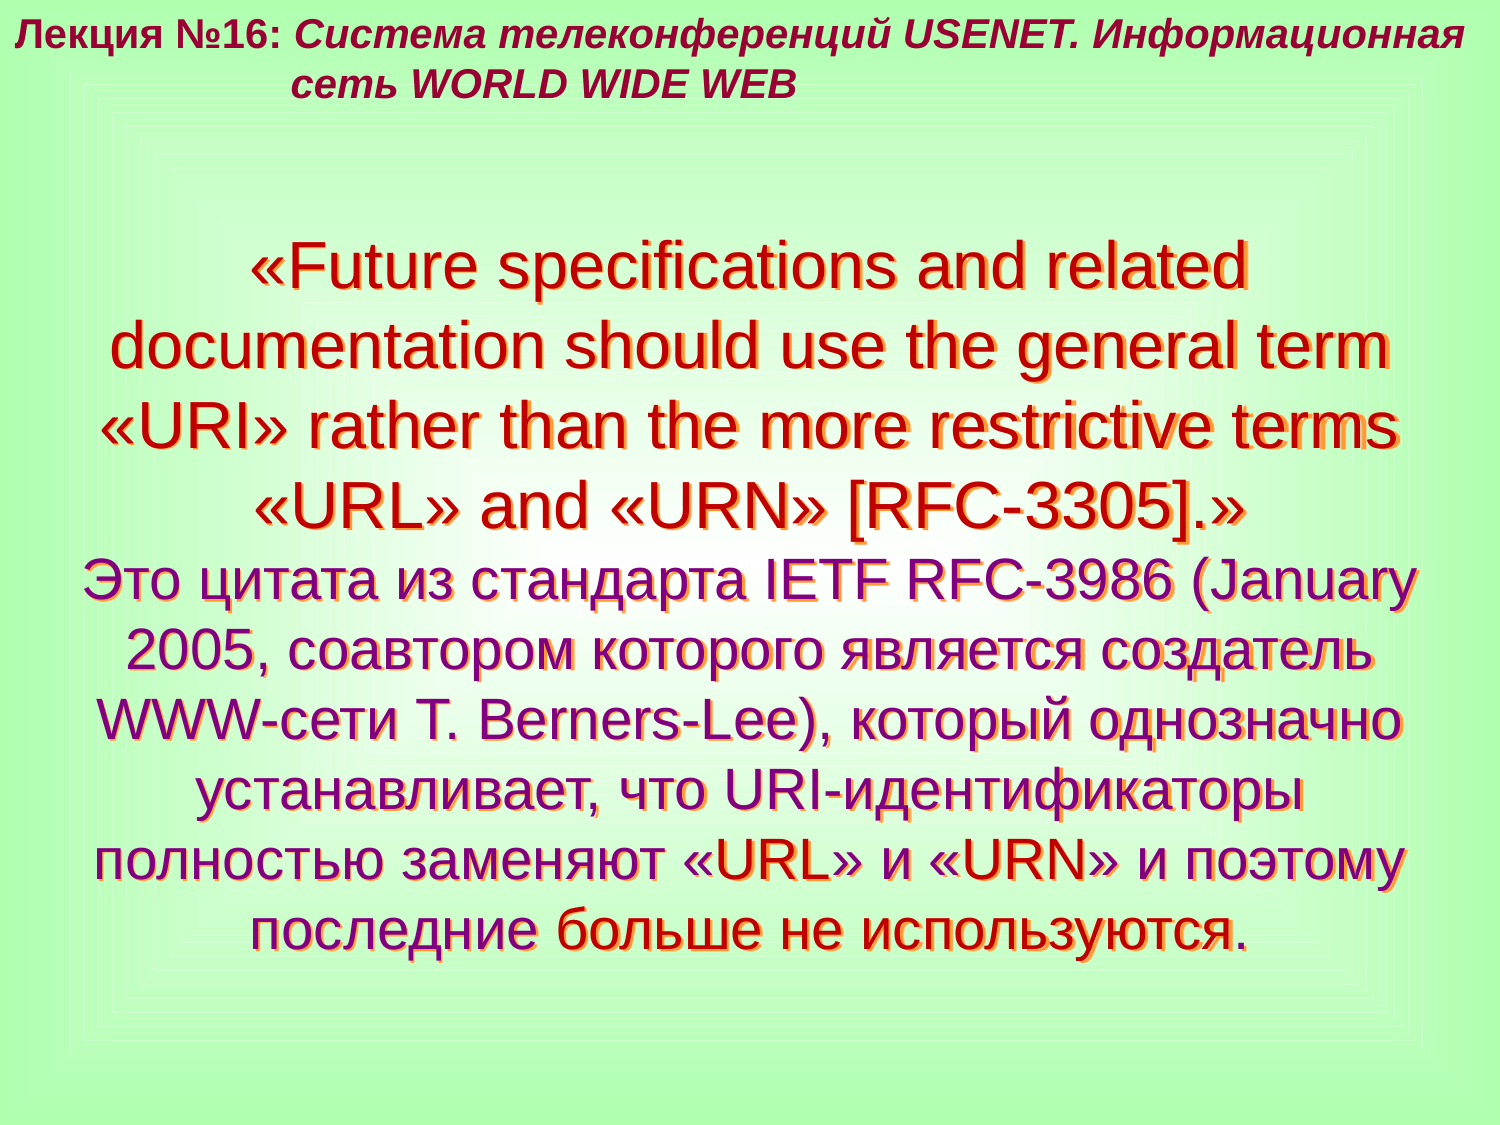

Лекция №16: Система телеконференций USENET. Информационная
                        сеть WORLD WIDE WEB
«Future specifications and related documentation should use the general term «URI» rather than the more restrictive terms «URL» and «URN» [RFC-3305].»
Это цитата из стандарта IETF RFC-3986 (January 2005, соавтором которого является создатель WWW-сети T. Berners-Lee), который однозначно устанавливает, что URI-идентификаторы полностью заменяют «URL» и «URN» и поэтому последние больше не используются.